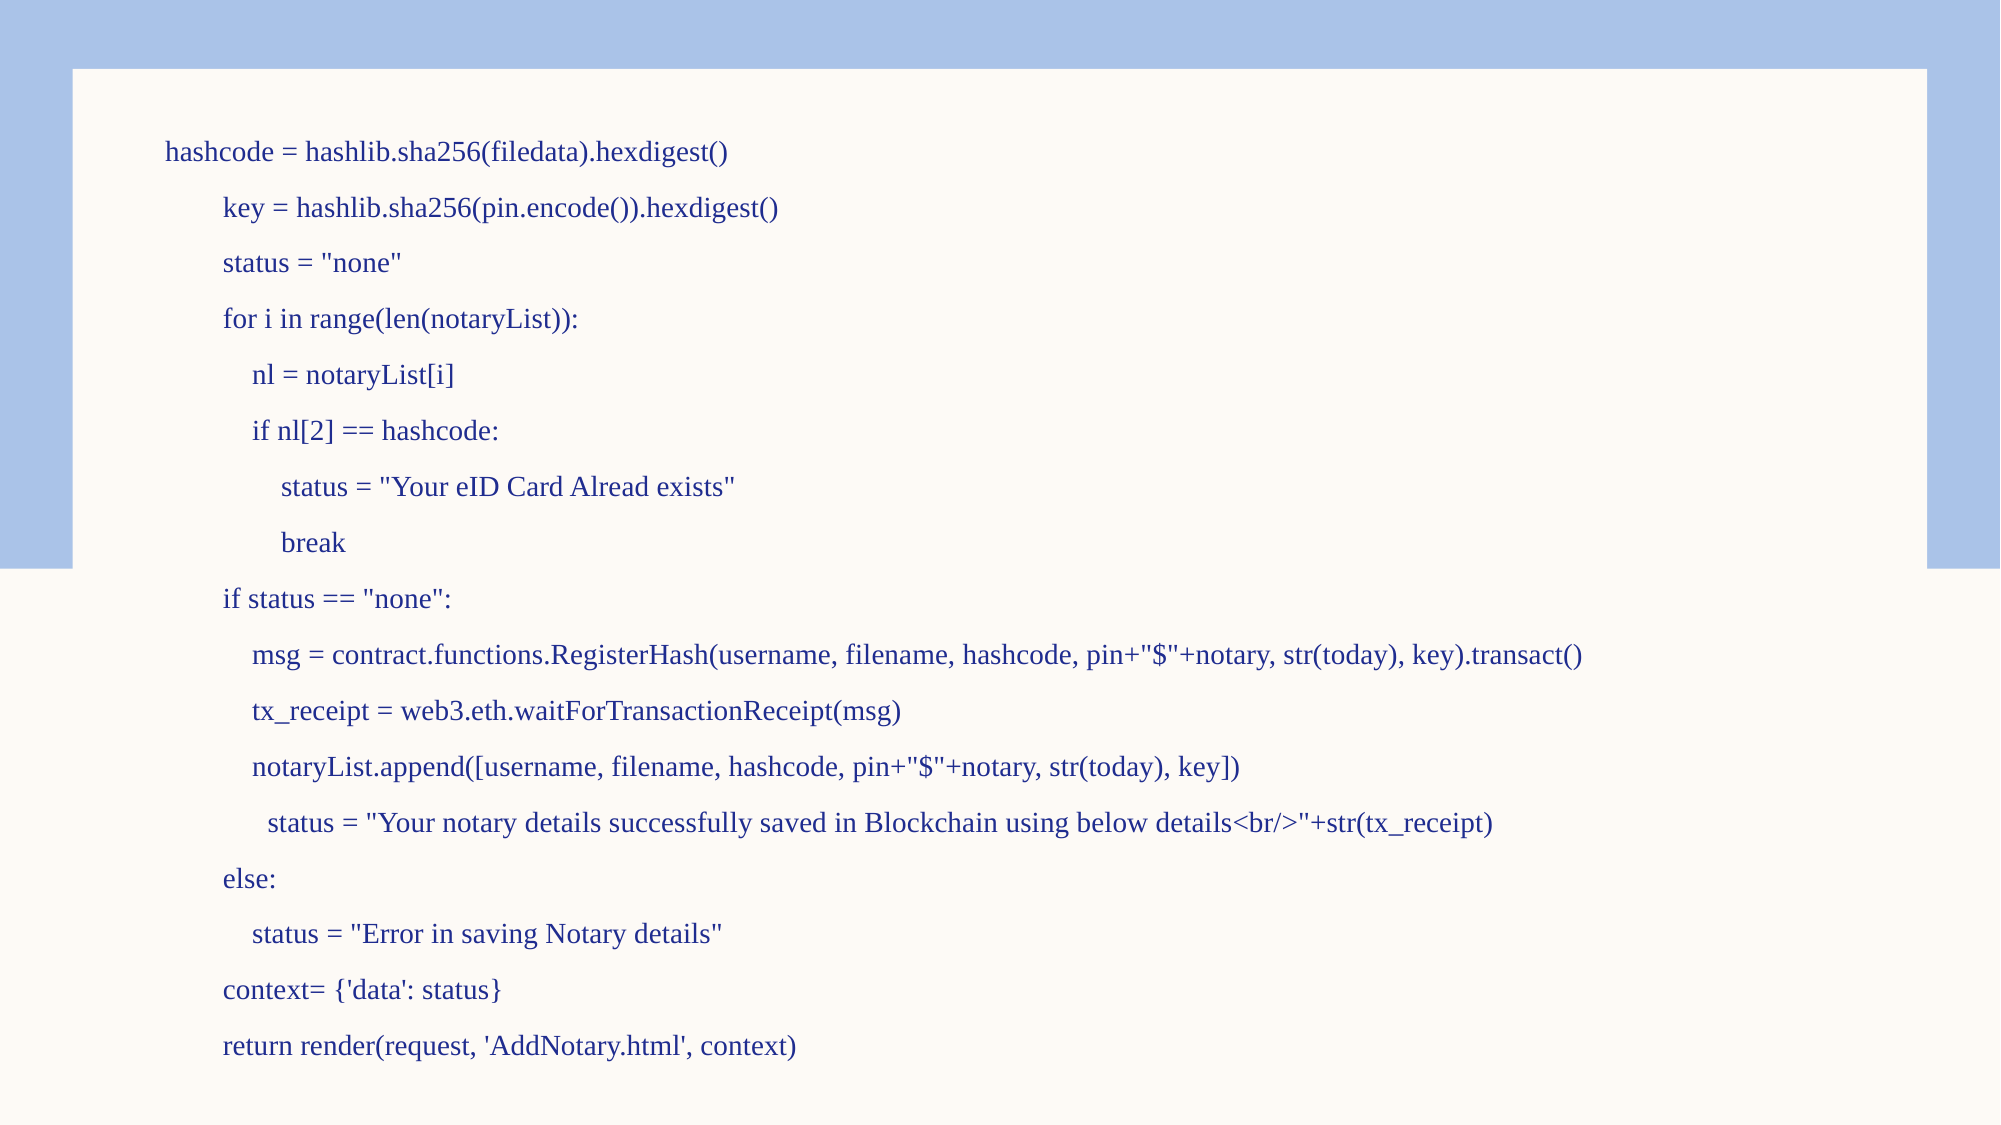

hashcode = hashlib.sha256(filedata).hexdigest()
        key = hashlib.sha256(pin.encode()).hexdigest()
        status = "none"
        for i in range(len(notaryList)):
            nl = notaryList[i]
            if nl[2] == hashcode:
                status = "Your eID Card Alread exists"
                break
        if status == "none":
            msg = contract.functions.RegisterHash(username, filename, hashcode, pin+"$"+notary, str(today), key).transact()
            tx_receipt = web3.eth.waitForTransactionReceipt(msg)
            notaryList.append([username, filename, hashcode, pin+"$"+notary, str(today), key])
              status = "Your notary details successfully saved in Blockchain using below details<br/>"+str(tx_receipt)
        else:
            status = "Error in saving Notary details"
        context= {'data': status}
        return render(request, 'AddNotary.html', context)